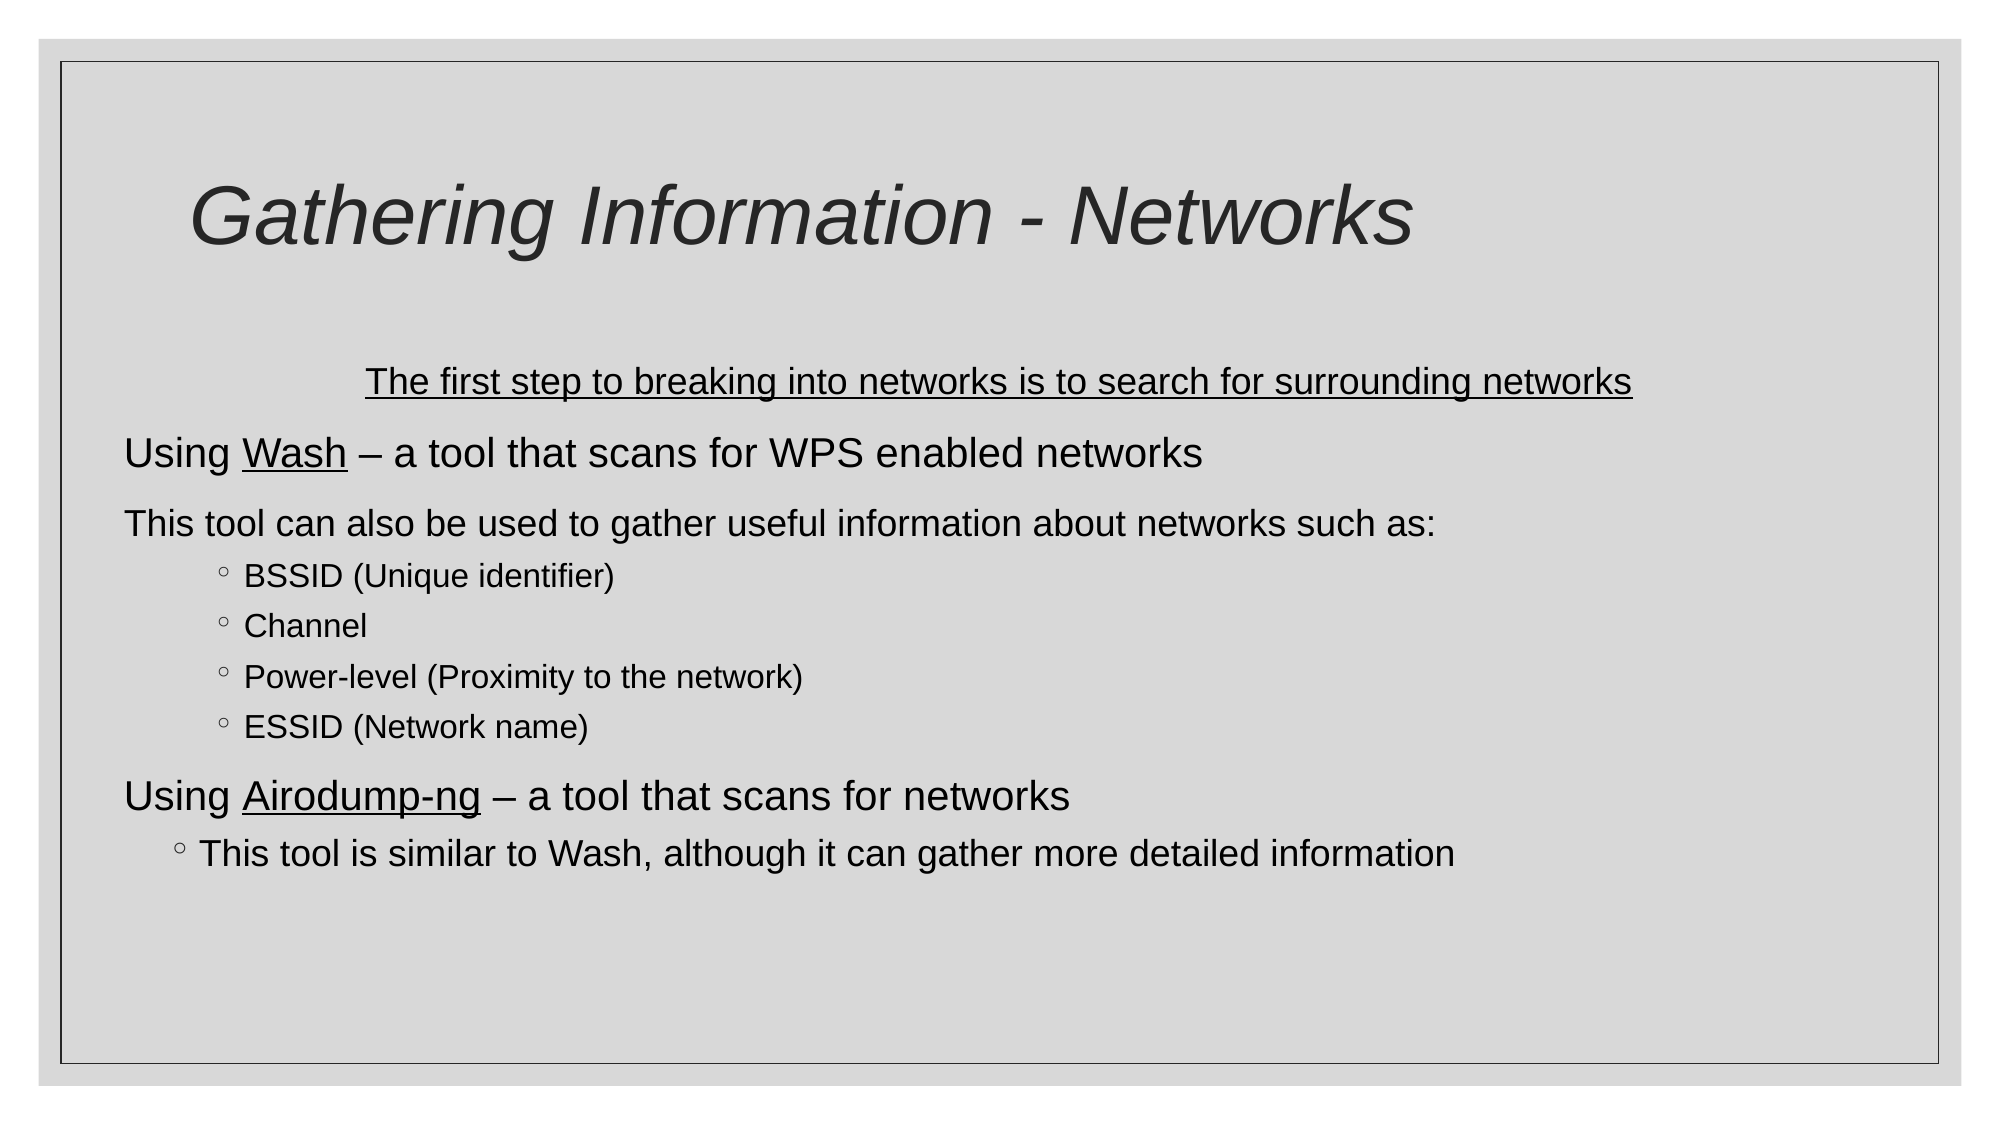

# Gathering Information - Networks
The first step to breaking into networks is to search for surrounding networks
Using Wash – a tool that scans for WPS enabled networks
This tool can also be used to gather useful information about networks such as:
BSSID (Unique identifier)
Channel
Power-level (Proximity to the network)
ESSID (Network name)
Using Airodump-ng – a tool that scans for networks
This tool is similar to Wash, although it can gather more detailed information